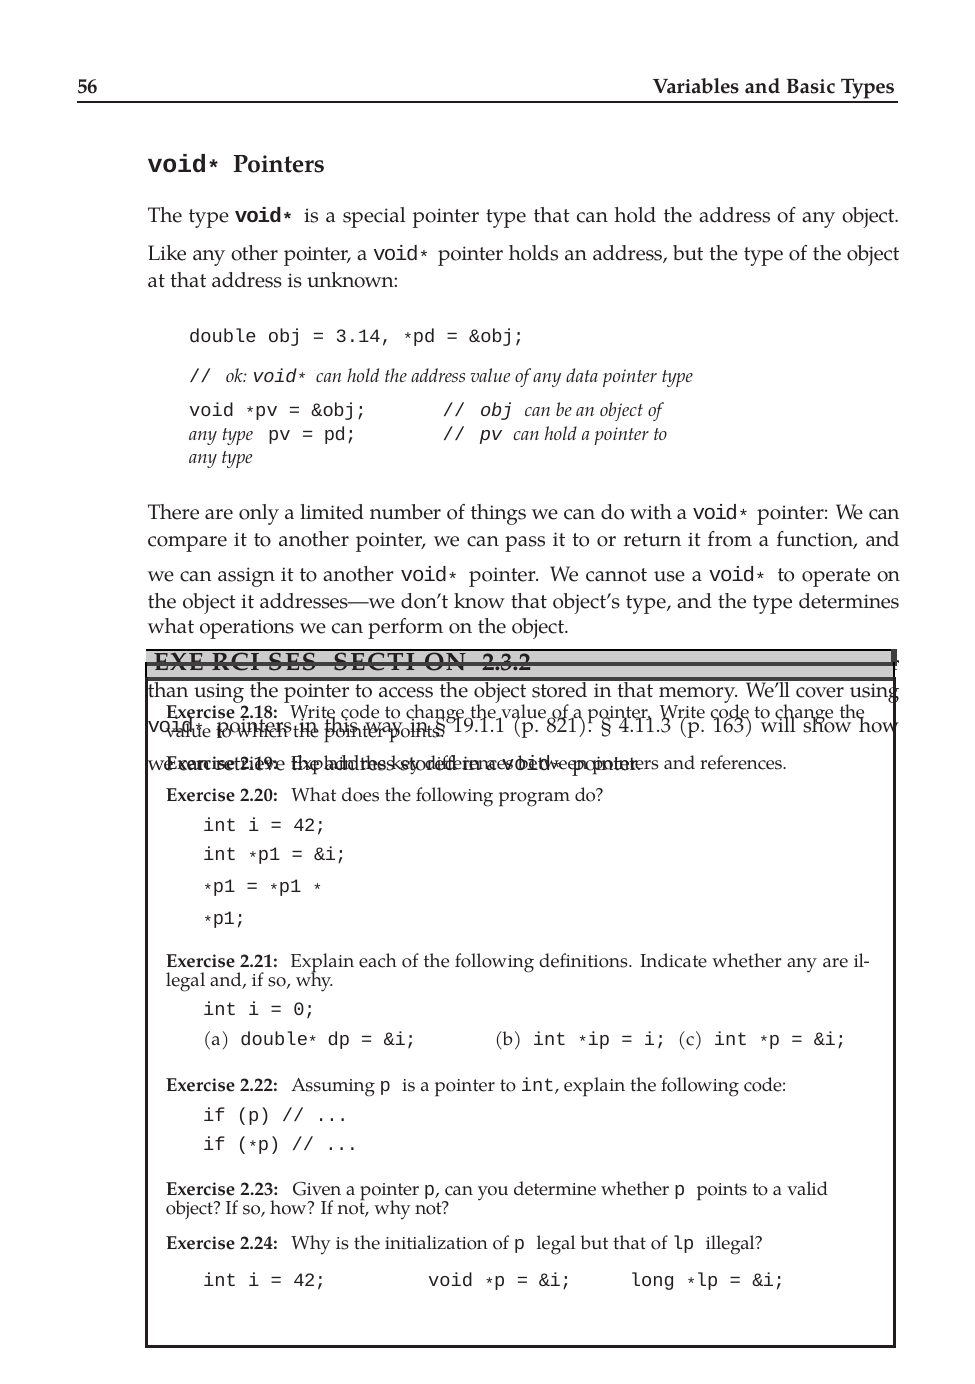

56
Variables and Basic Types

void* Pointers
The type void* is a special pointer type that can hold the address of any object. Like any other pointer, a void* pointer holds an address, but the type of the object at that address is unknown:
double obj = 3.14, *pd = &obj;
// ok: void* can hold the address value of any data pointer type void *pv = &obj;	// obj can be an object of any type pv = pd;	// pv can hold a pointer to any type

There are only a limited number of things we can do with a void* pointer: We can compare it to another pointer, we can pass it to or return it from a function, and we can assign it to another void* pointer. We cannot use a void* to operate on the object it addresses—we don’t know that object’s type, and the type determines what operations we can perform on the object.
Generally, we use a void* pointer to deal with memory as memory, rather than using the pointer to access the object stored in that memory. We’ll cover using void* pointers in this way in § 19.1.1 (p. 821). § 4.11.3 (p. 163) will show how we can retrieve the address stored in a void* pointer.
|  |
| --- |
| Exe rci ses Secti on 2.3.2 |
| Exercise 2.18: Write code to change the value of a pointer. Write code to change the value to which the pointer points. Exercise 2.19: Explain the key differences between pointers and references. Exercise 2.20: What does the following program do? int i = 42; int \*p1 = &i; \*p1 = \*p1 \* \*p1; Exercise 2.21: Explain each of the following definitions. Indicate whether any are il- legal and, if so, why. int i = 0; (a) double\* dp = &i; (b) int \*ip = i; (c) int \*p = &i; Exercise 2.22: Assuming p is a pointer to int, explain the following code: if (p) // ... if (\*p) // ... Exercise 2.23: Given a pointer p, can you determine whether p points to a valid object? If so, how? If not, why not? Exercise 2.24: Why is the initialization of p legal but that of lp illegal? int i = 42; void \*p = &i; long \*lp = &i; |